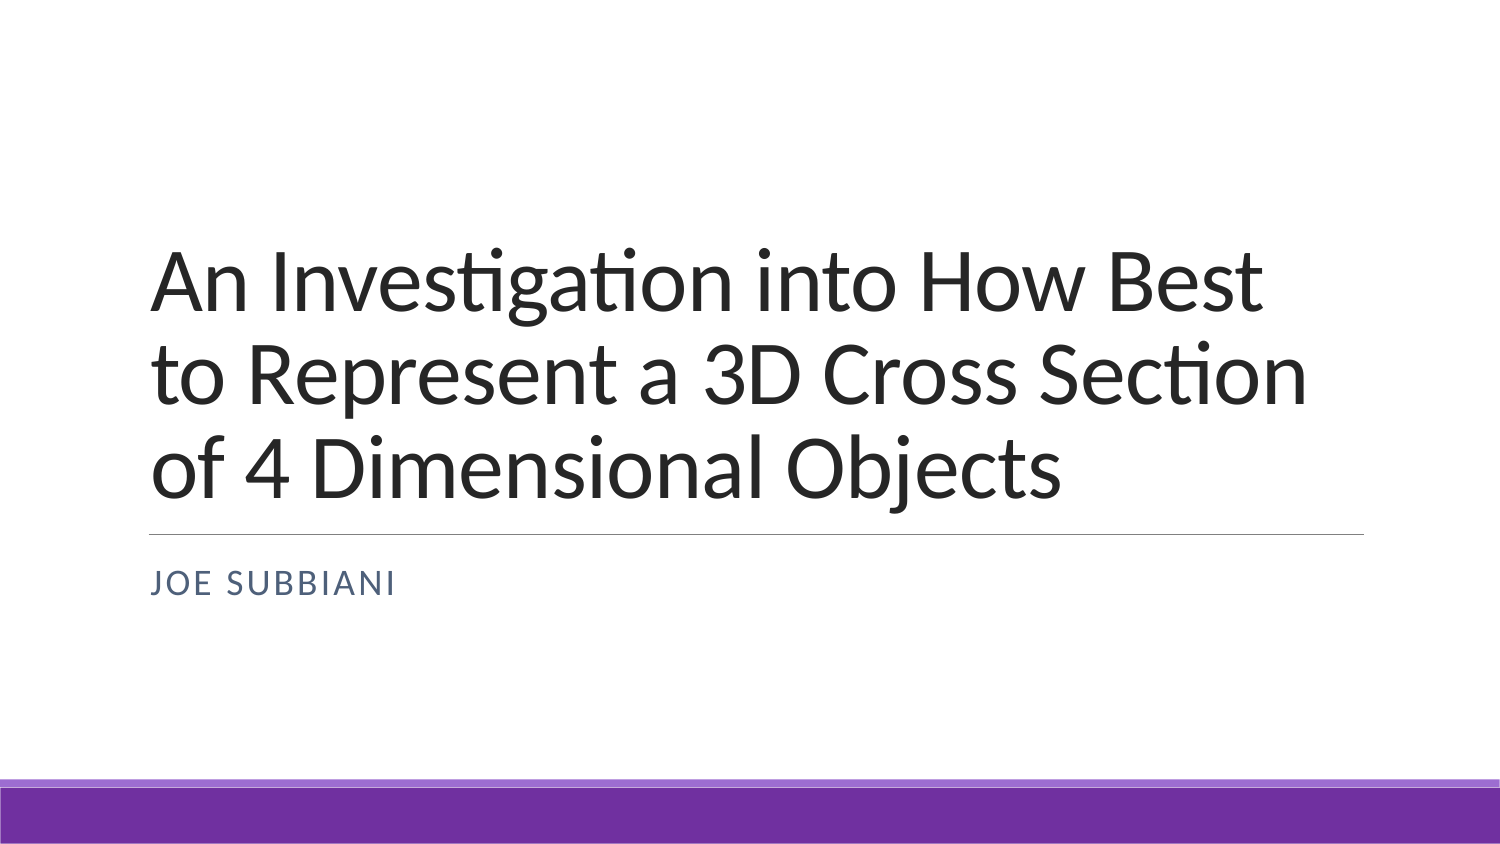

# An Investigation into How Best to Represent a 3D Cross Section of 4 Dimensional Objects
Joe Subbiani